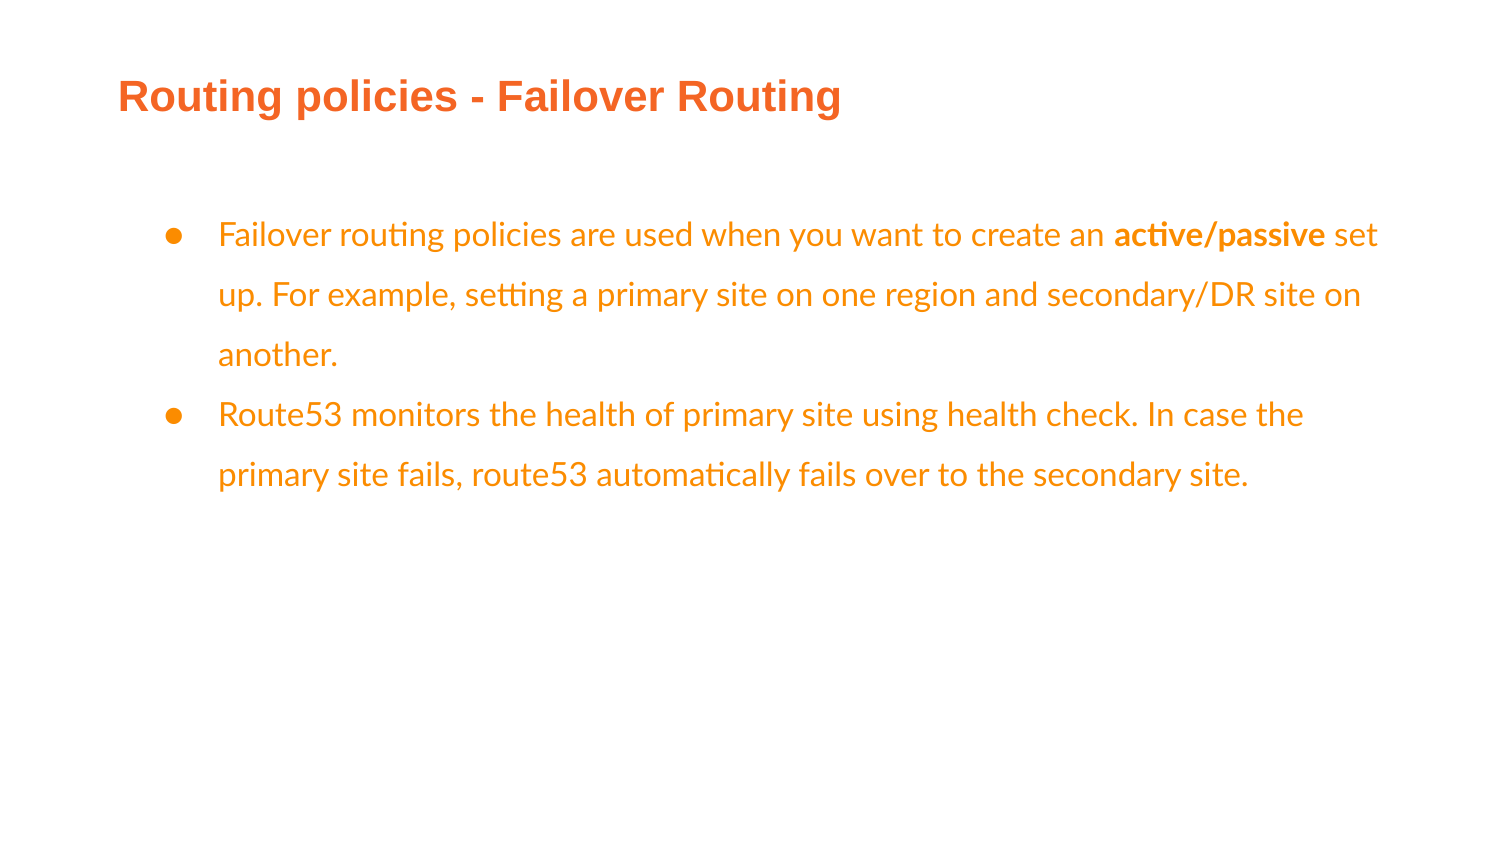

Routing policies - Failover Routing
Failover routing policies are used when you want to create an active/passive set up. For example, setting a primary site on one region and secondary/DR site on another.
Route53 monitors the health of primary site using health check. In case the primary site fails, route53 automatically fails over to the secondary site.